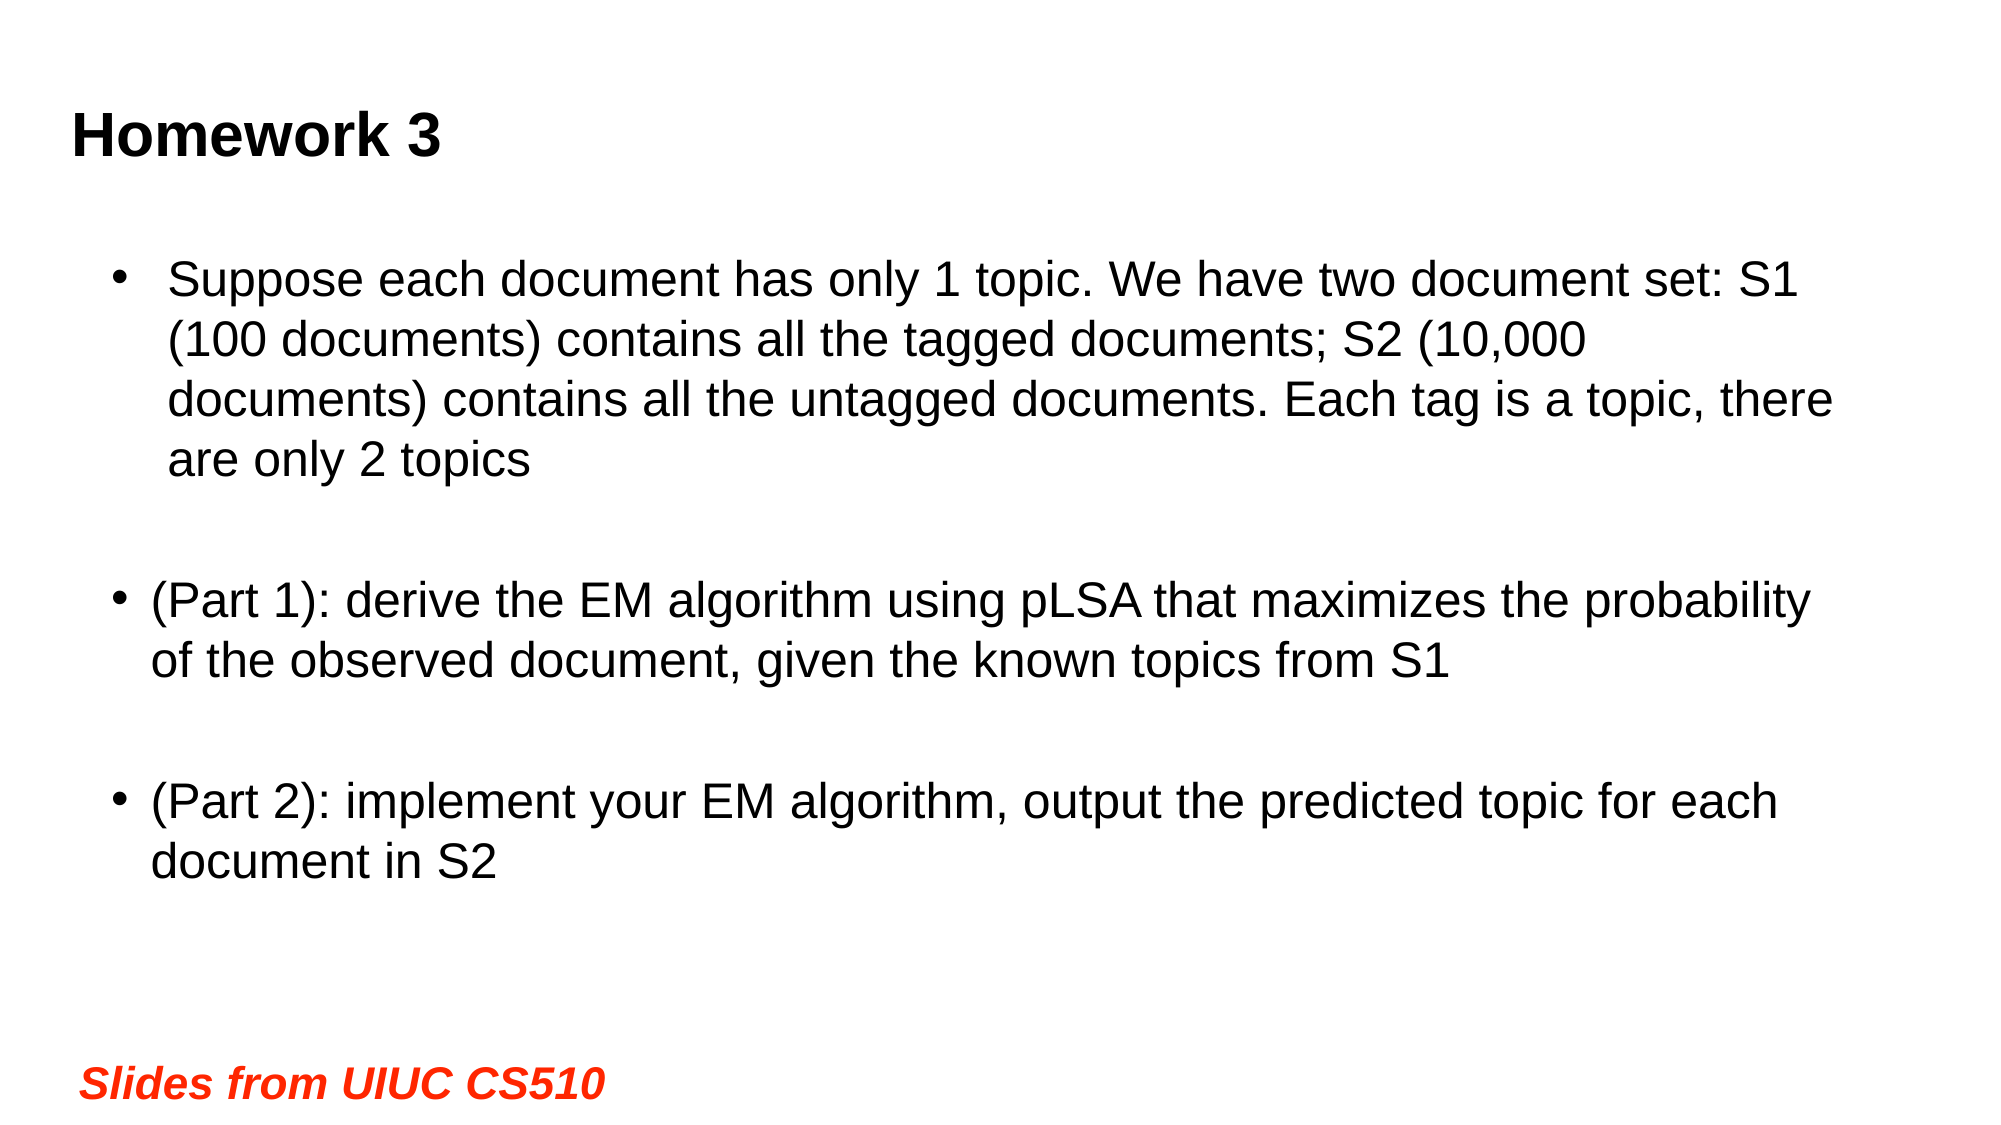

Homework 3
Suppose each document has only 1 topic. We have two document set: S1 (100 documents) contains all the tagged documents; S2 (10,000 documents) contains all the untagged documents. Each tag is a topic, there are only 2 topics

(Part 1): derive the EM algorithm using pLSA that maximizes the probability of the observed document, given the known topics from S1

(Part 2): implement your EM algorithm, output the predicted topic for each document in S2

32
Slides from UIUC CS510